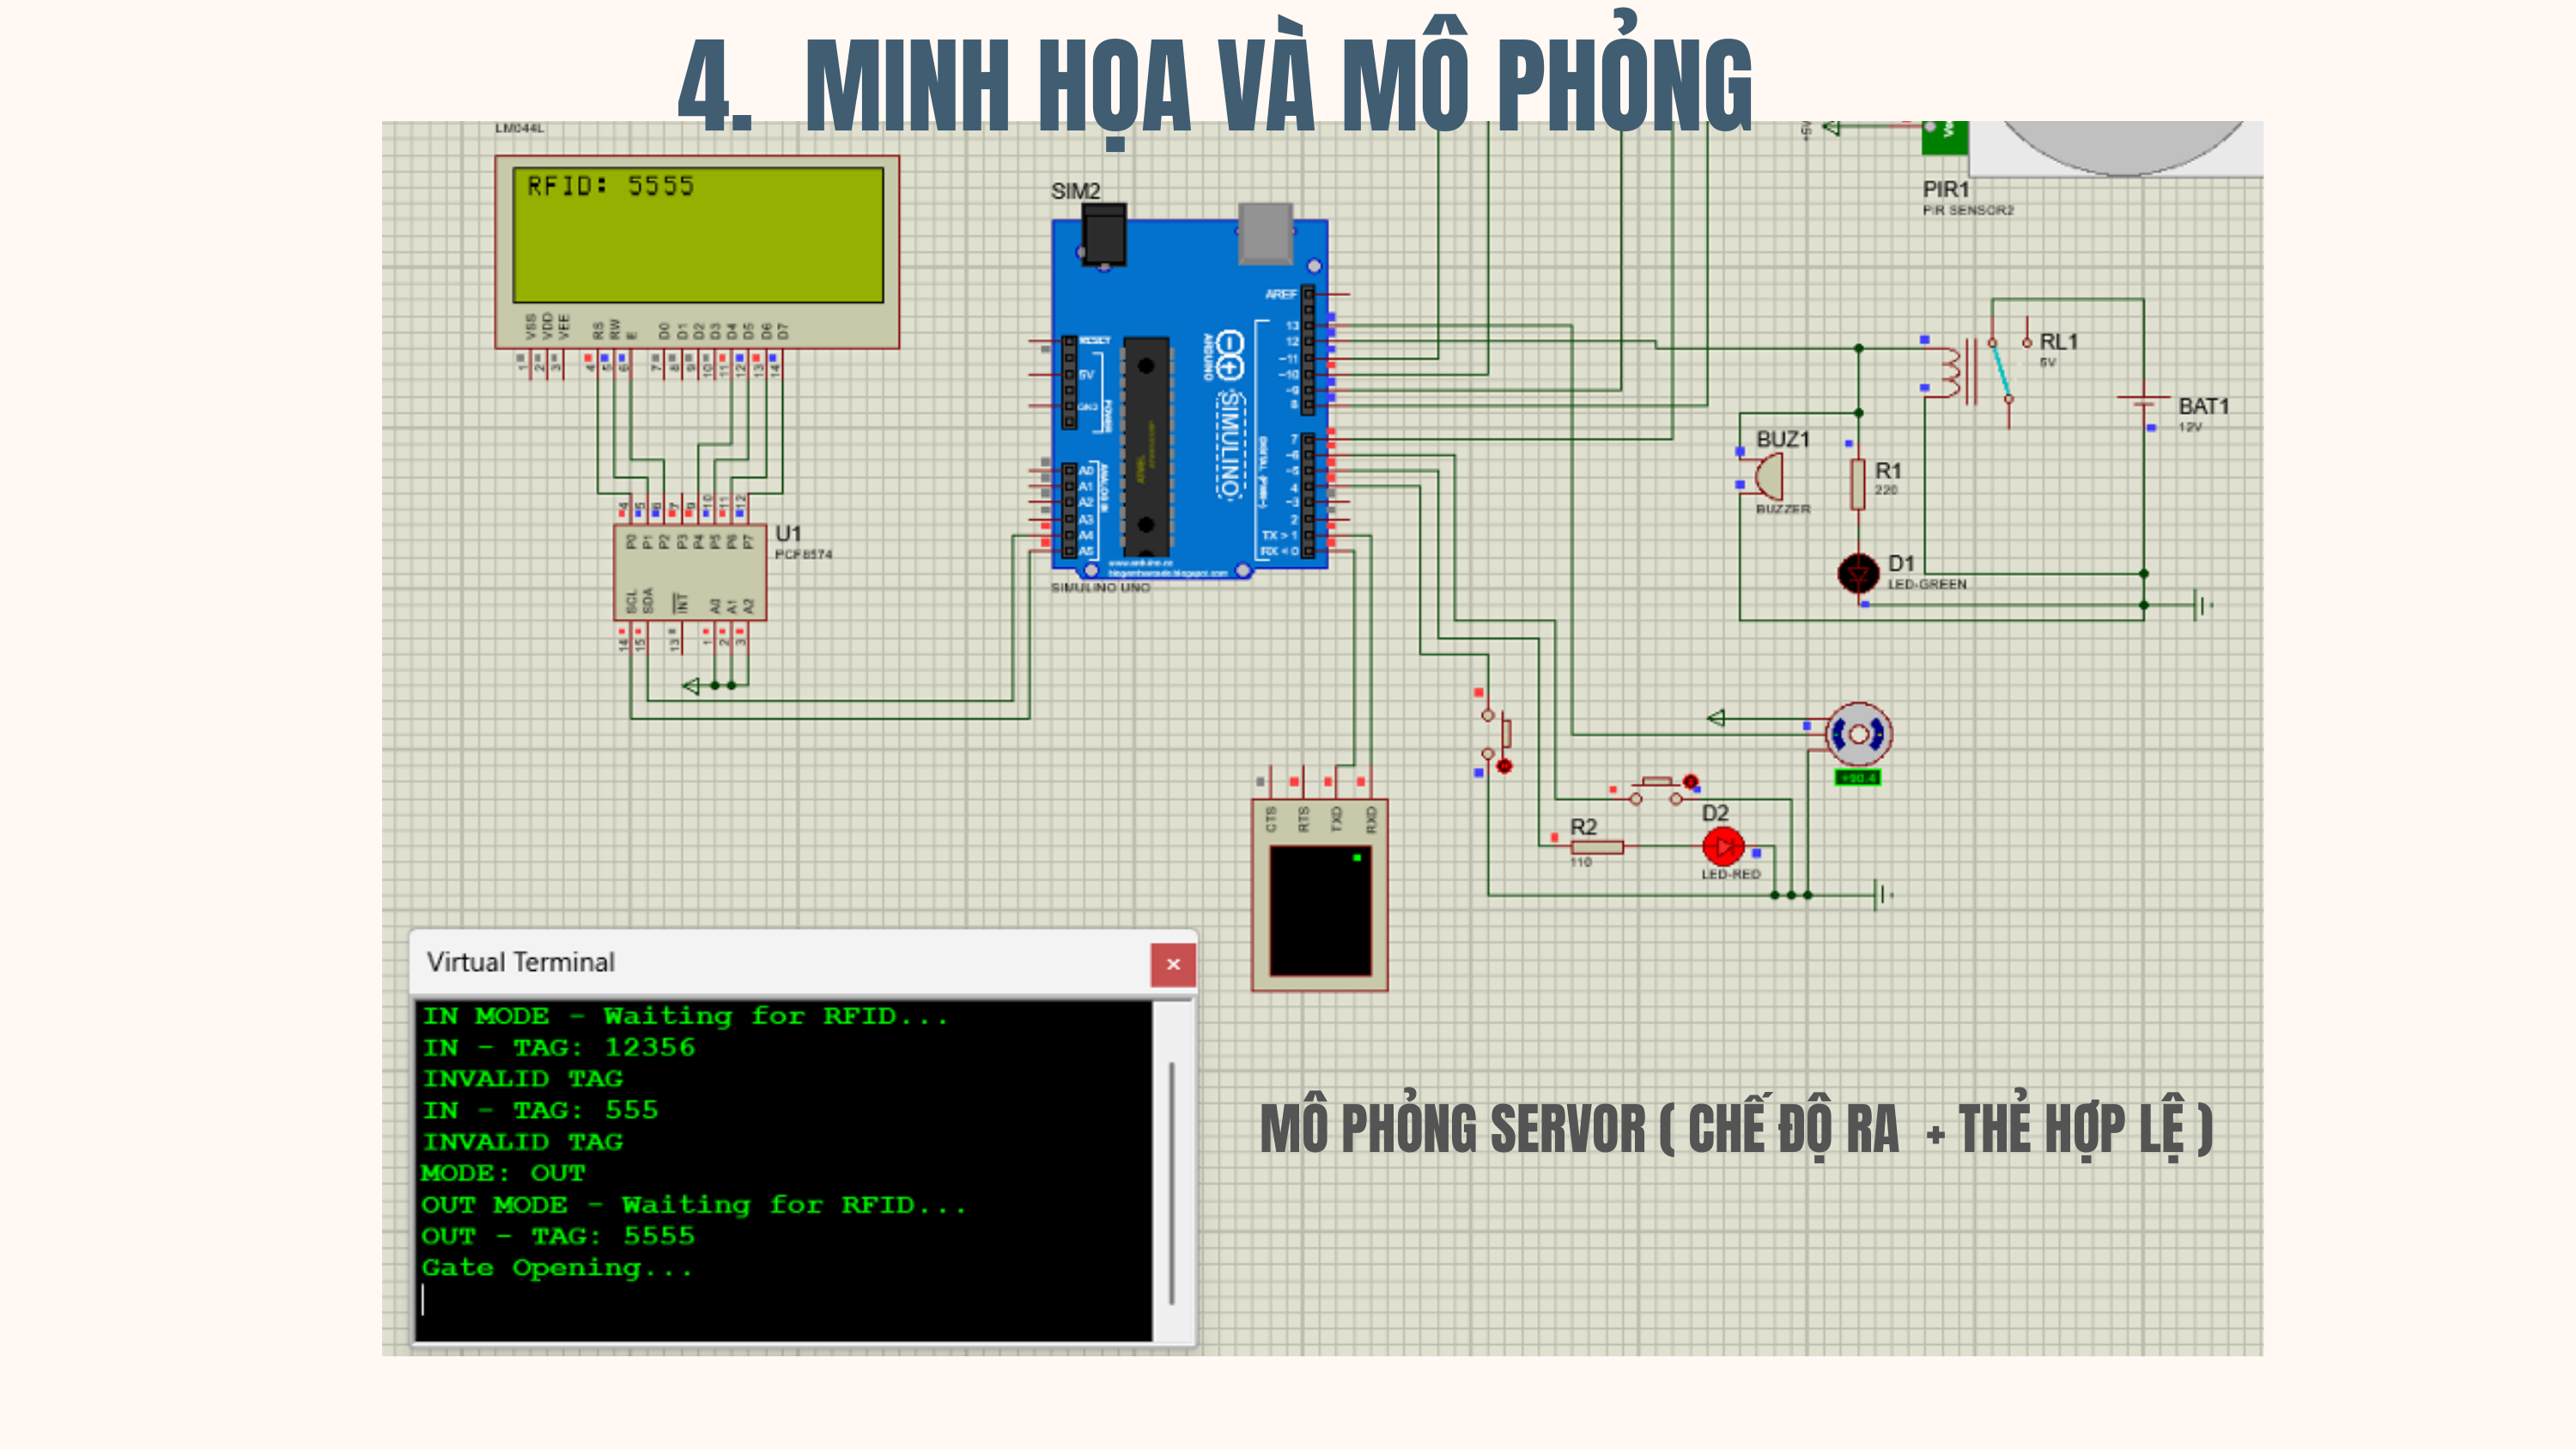

4.  MINH HỌA VÀ MÔ PHỎNG

MÔ PHỎNG SERVOR ( CHẾ ĐỘ RA  + THẺ HỢP LỆ )